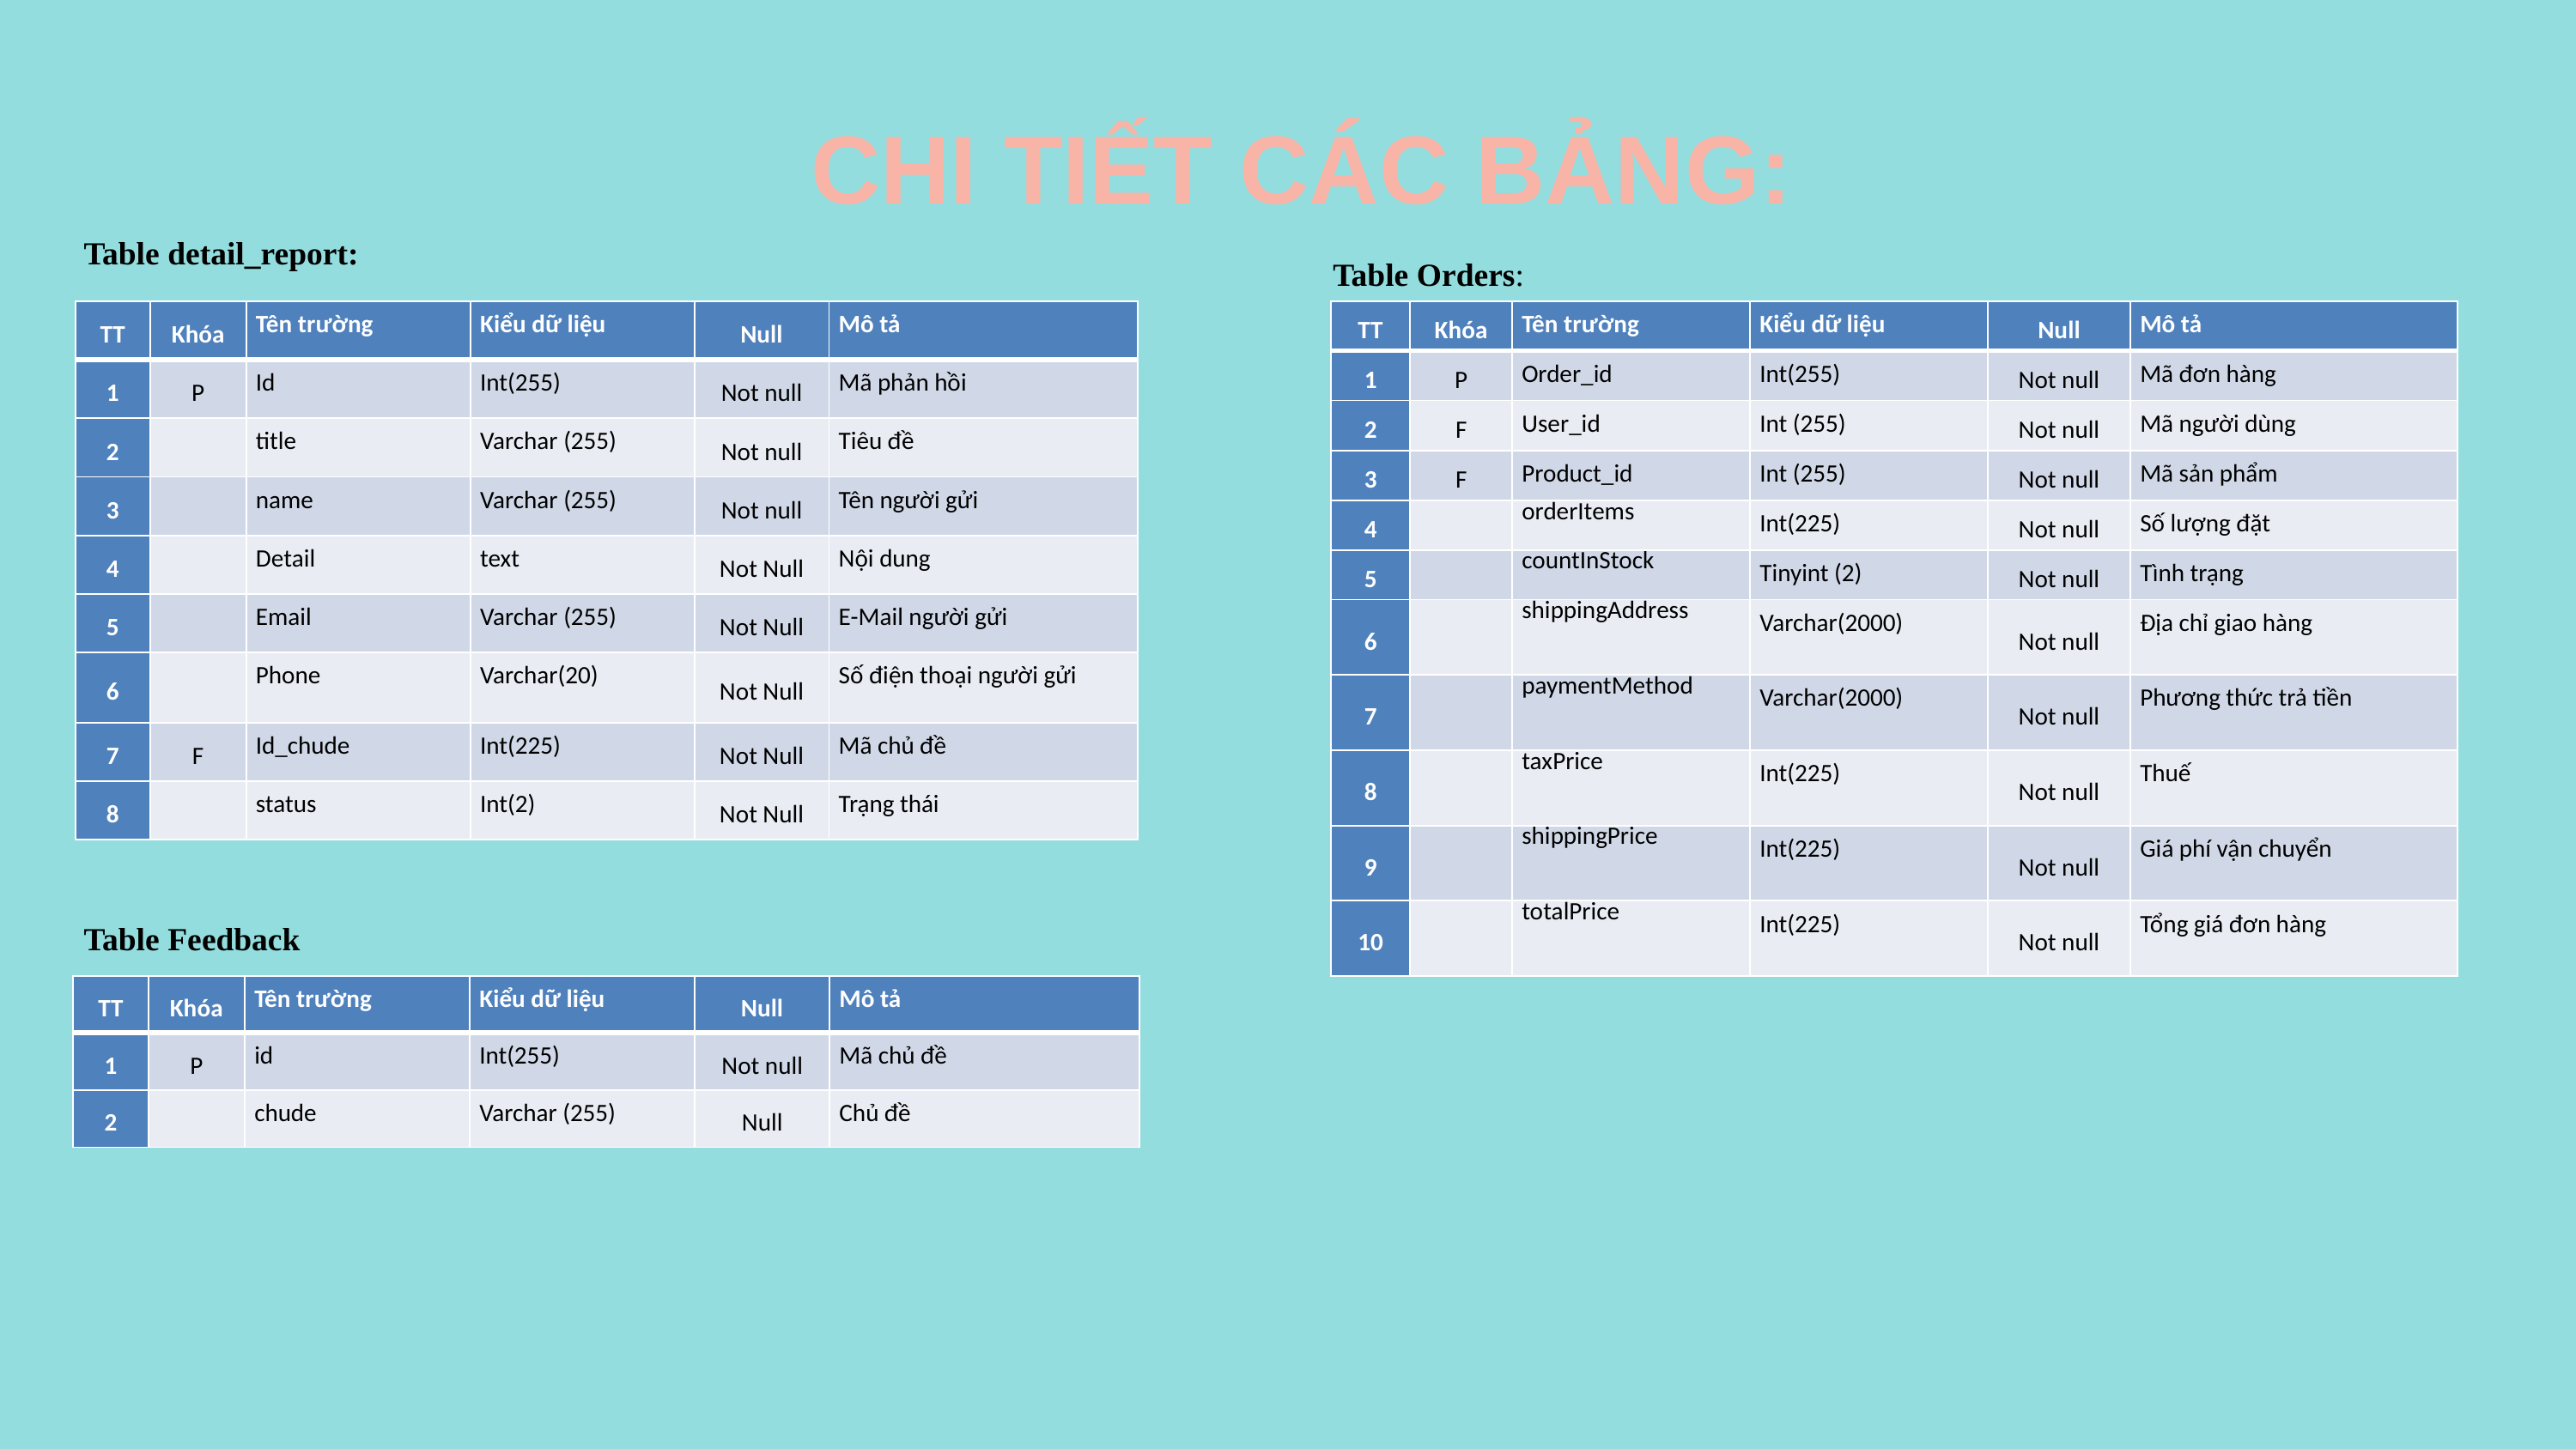

CHI TIẾT CÁC BẢNG:
Table detail_report:
Table Orders:
| TT | Khóa | Tên trường | Kiểu dữ liệu | Null | Mô tả |
| --- | --- | --- | --- | --- | --- |
| 1 | P | Order\_id | Int(255) | Not null | Mã đơn hàng |
| 2 | F | User\_id | Int (255) | Not null | Mã người dùng |
| 3 | F | Product\_id | Int (255) | Not null | Mã sản phẩm |
| 4 |  | orderItems | Int(225) | Not null | Số lượng đặt |
| 5 |  | countInStock | Tinyint (2) | Not null | Tình trạng |
| 6 |  | shippingAddress | Varchar(2000) | Not null | Địa chỉ giao hàng |
| 7 |  | paymentMethod | Varchar(2000) | Not null | Phương thức trả tiền |
| 8 |  | taxPrice | Int(225) | Not null | Thuế |
| 9 |  | shippingPrice | Int(225) | Not null | Giá phí vận chuyển |
| 10 |  | totalPrice | Int(225) | Not null | Tổng giá đơn hàng |
| TT | Khóa | Tên trường | Kiểu dữ liệu | Null | Mô tả |
| --- | --- | --- | --- | --- | --- |
| 1 | P | Id | Int(255) | Not null | Mã phản hồi |
| 2 |  | title | Varchar (255) | Not null | Tiêu đề |
| 3 |  | name | Varchar (255) | Not null | Tên người gửi |
| 4 |  | Detail | text | Not Null | Nội dung |
| 5 |  | Email | Varchar (255) | Not Null | E-Mail người gửi |
| 6 |  | Phone | Varchar(20) | Not Null | Số điện thoại người gửi |
| 7 | F | Id\_chude | Int(225) | Not Null | Mã chủ đề |
| 8 |  | status | Int(2) | Not Null | Trạng thái |
Table Feedback

| TT | Khóa | Tên trường | Kiểu dữ liệu | Null | Mô tả |
| --- | --- | --- | --- | --- | --- |
| 1 | P | id | Int(255) | Not null | Mã chủ đề |
| 2 |  | chude | Varchar (255) | Null | Chủ đề |